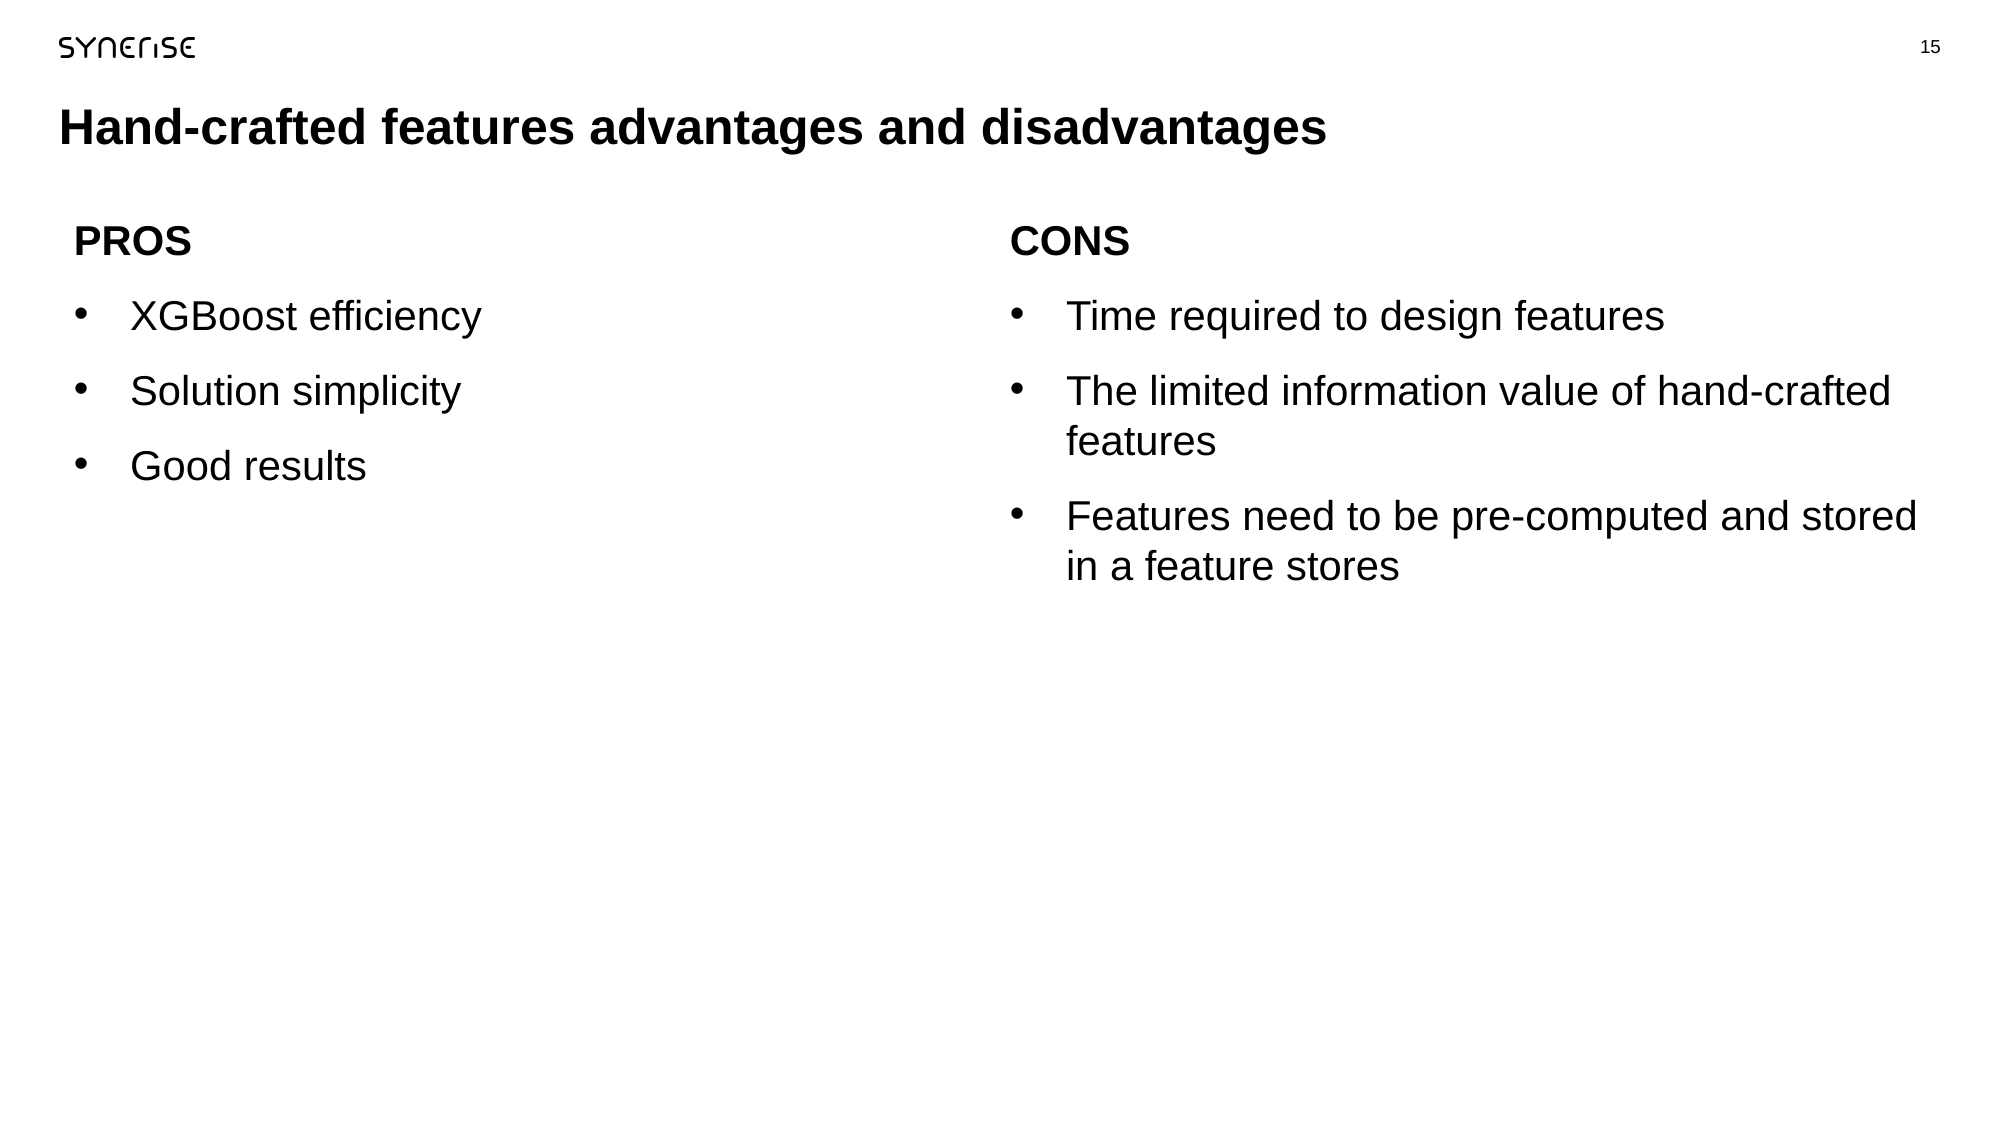

Hand-crafted features advantages and disadvantages
PROS
XGBoost efficiency
Solution simplicity
Good results

CONS
Time required to design features
The limited information value of hand-crafted features
Features need to be pre-computed and stored in a feature stores